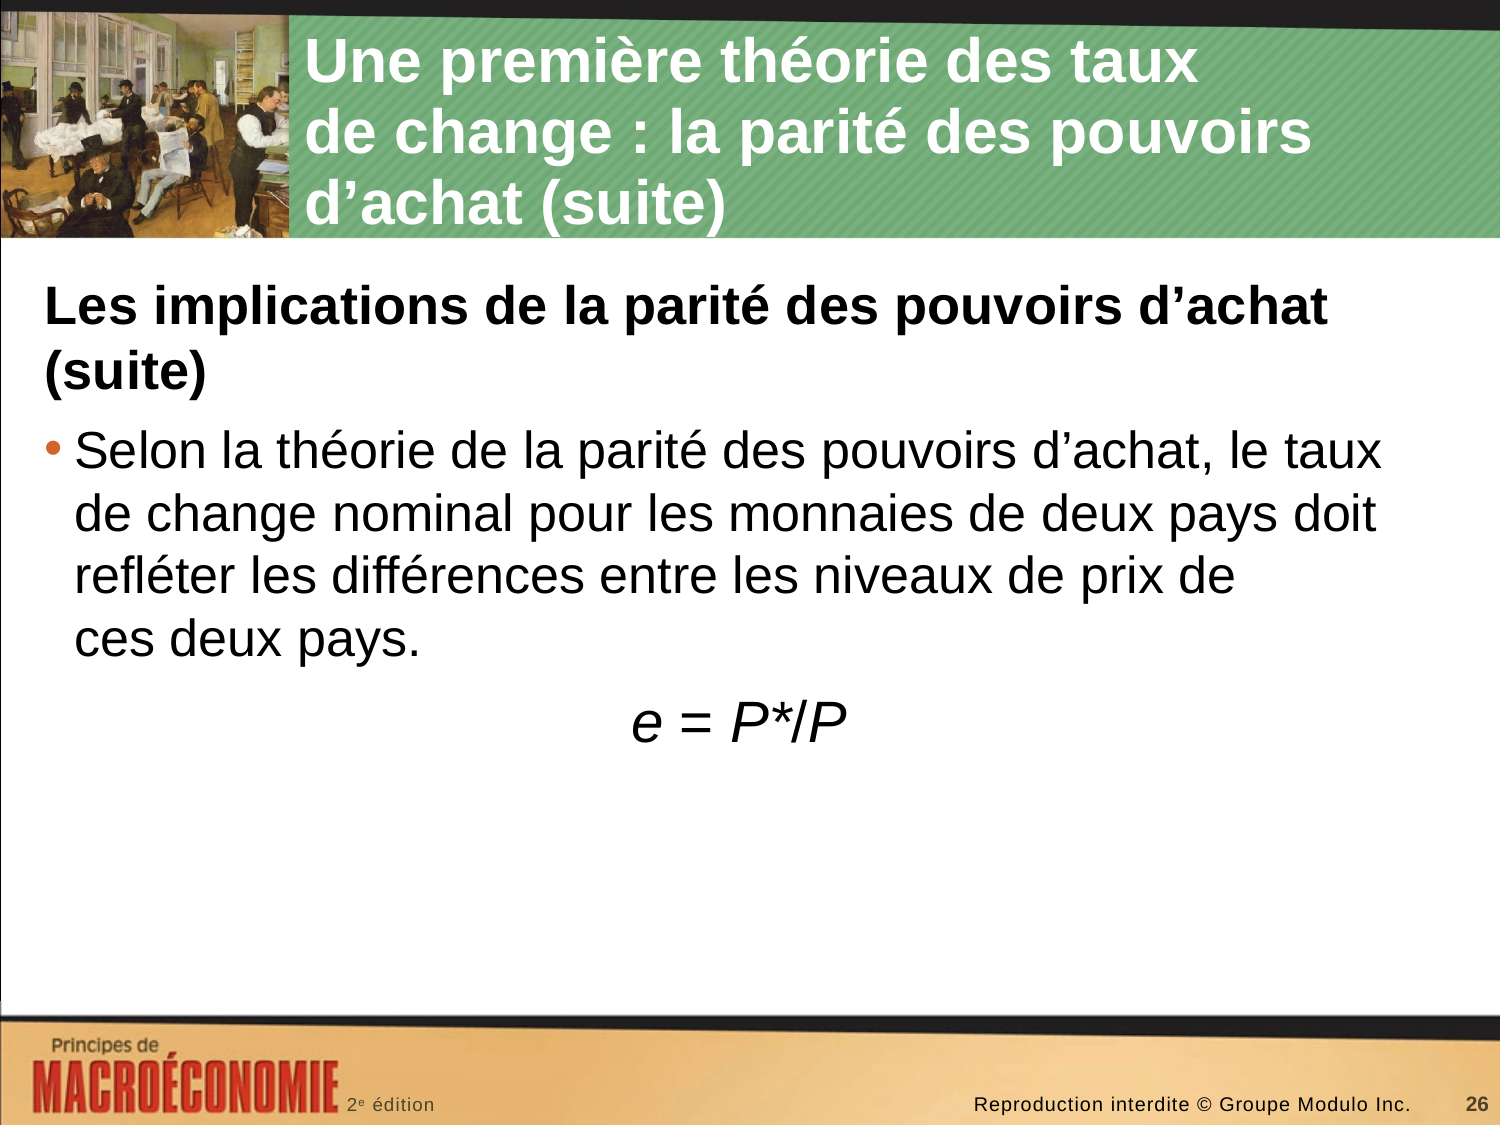

# Une première théorie des taux de change : la parité des pouvoirs d’achat (suite)
Les implications de la parité des pouvoirs d’achat (suite)
Selon la théorie de la parité des pouvoirs d’achat, le taux  de change nominal pour les monnaies de deux pays doit refléter les différences entre les niveaux de prix de           ces deux pays.
e = P*/P
26